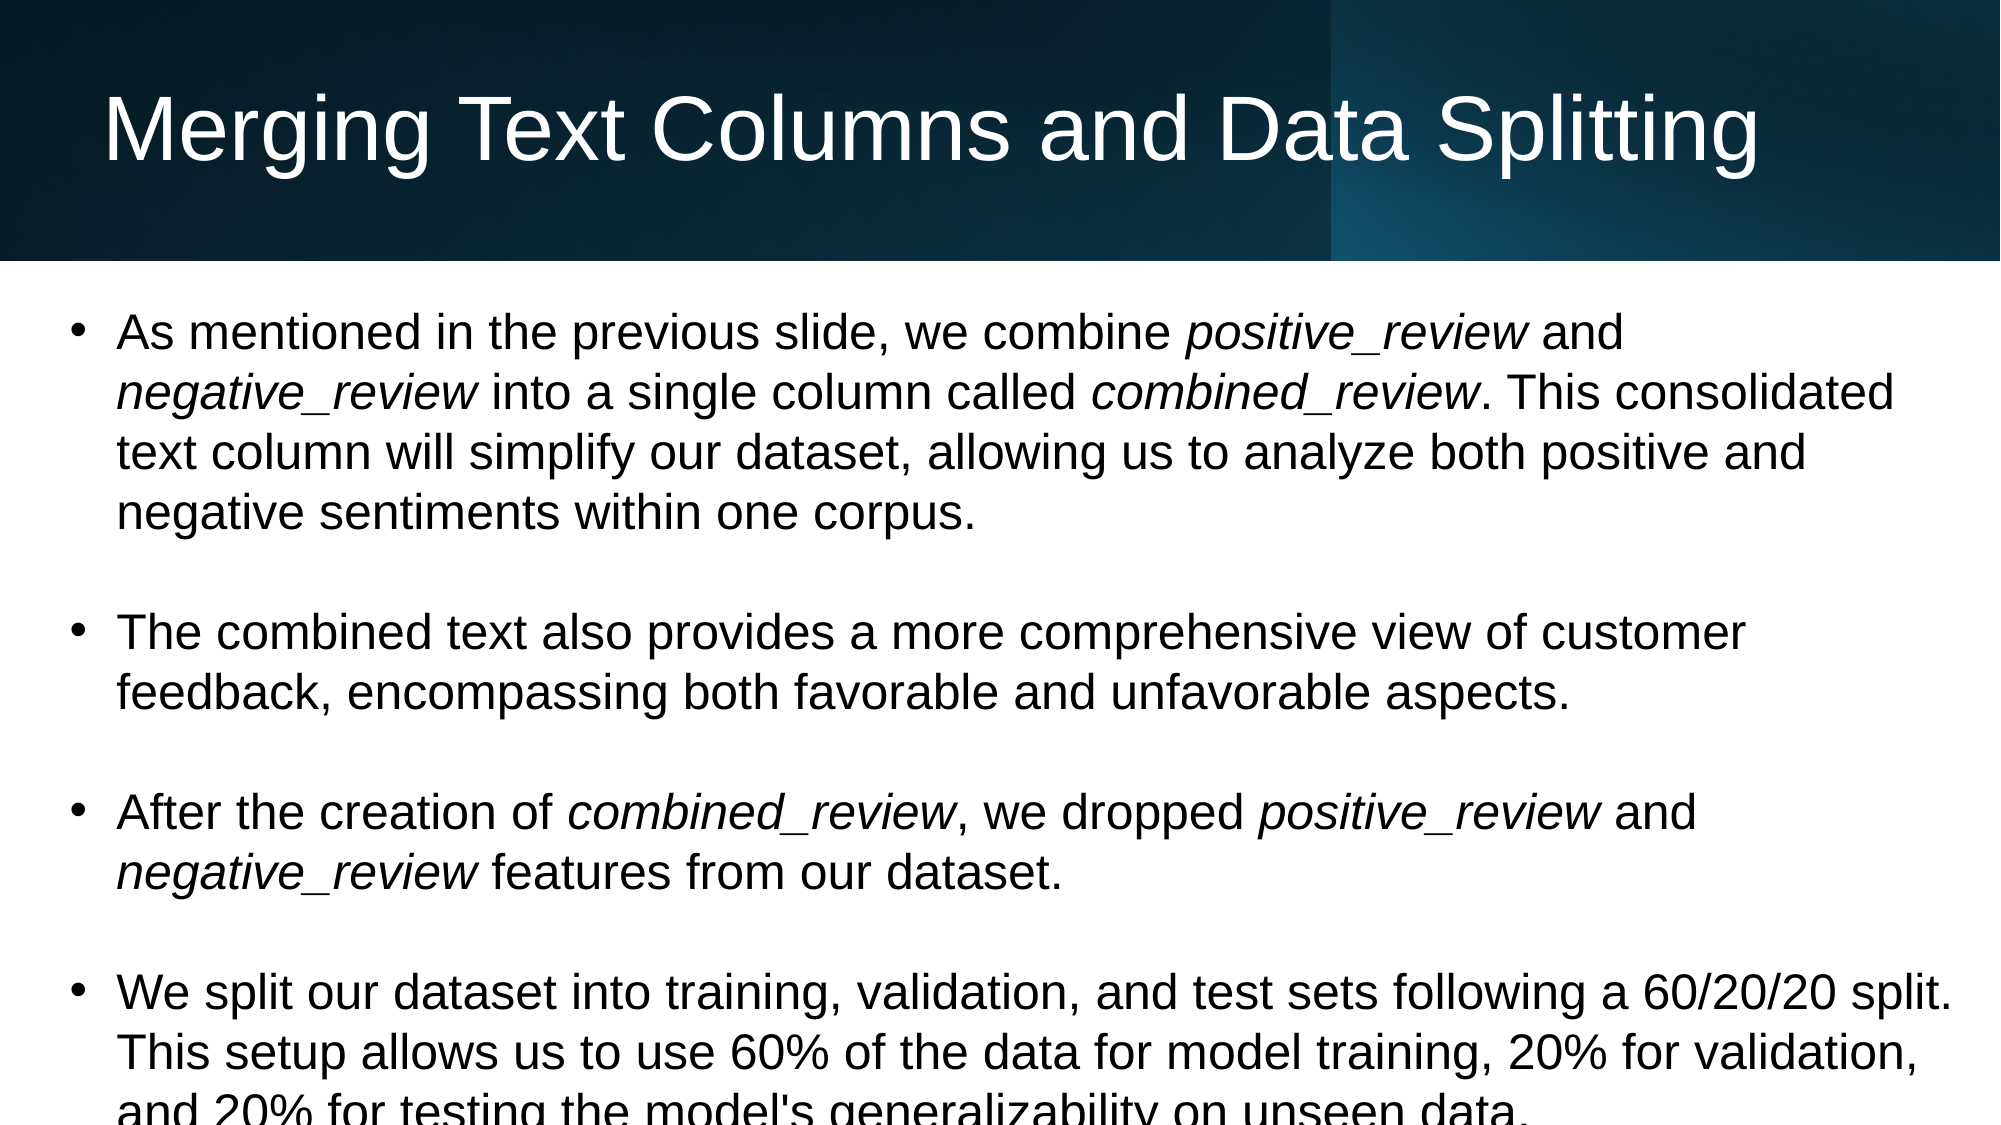

# Merging Text Columns and Data Splitting
As mentioned in the previous slide, we combine positive_review and negative_review into a single column called combined_review. This consolidated text column will simplify our dataset, allowing us to analyze both positive and negative sentiments within one corpus.

The combined text also provides a more comprehensive view of customer feedback, encompassing both favorable and unfavorable aspects.

After the creation of combined_review, we dropped positive_review and negative_review features from our dataset.

We split our dataset into training, validation, and test sets following a 60/20/20 split. This setup allows us to use 60% of the data for model training, 20% for validation, and 20% for testing the model's generalizability on unseen data.